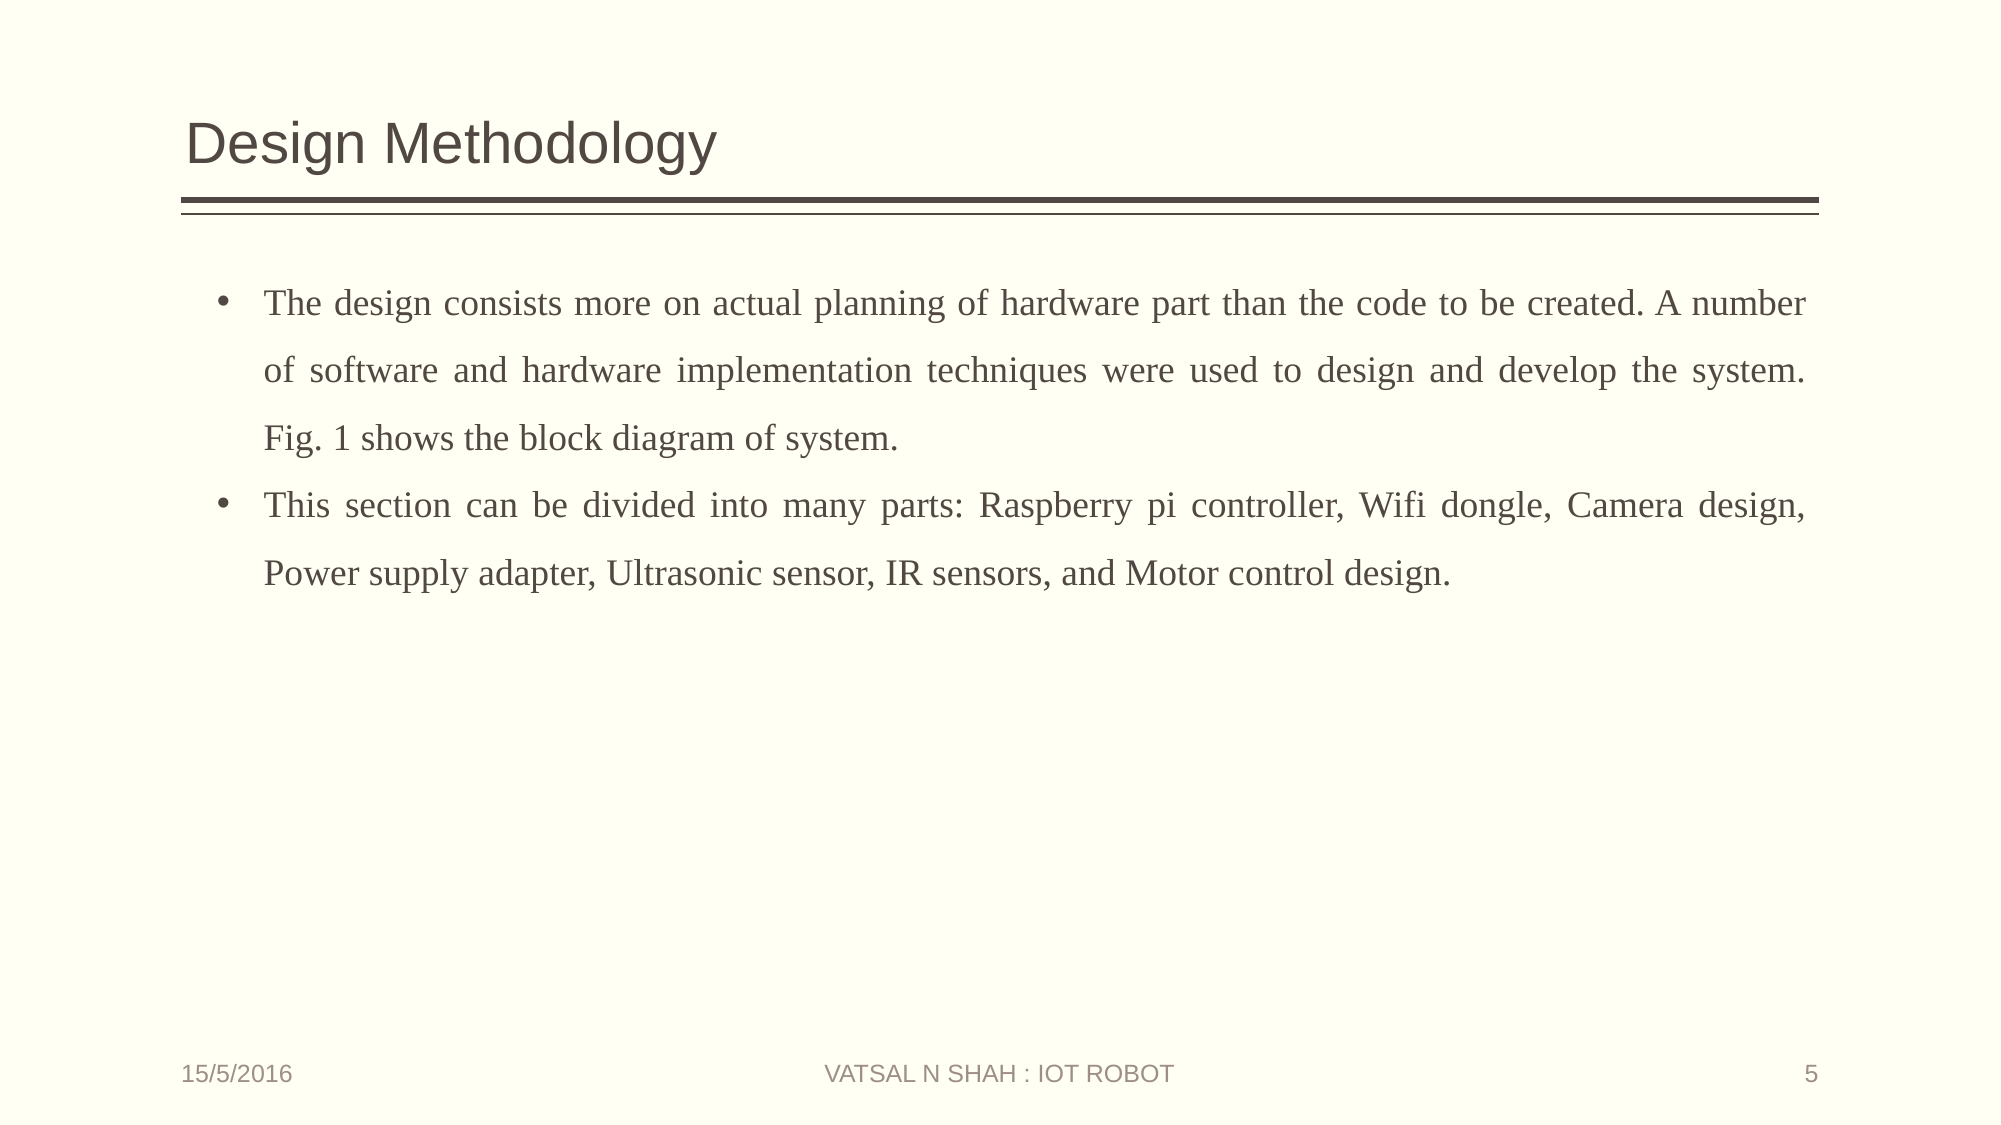

# Design Methodology

The design consists more on actual planning of hardware part than the code to be created. A number of software and hardware implementation techniques were used to design and develop the system. Fig. 1 shows the block diagram of system.
This section can be divided into many parts: Raspberry pi controller, Wifi dongle, Camera design, Power supply adapter, Ultrasonic sensor, IR sensors, and Motor control design.

VATSAL N SHAH : IOT ROBOT
15/5/2016
5